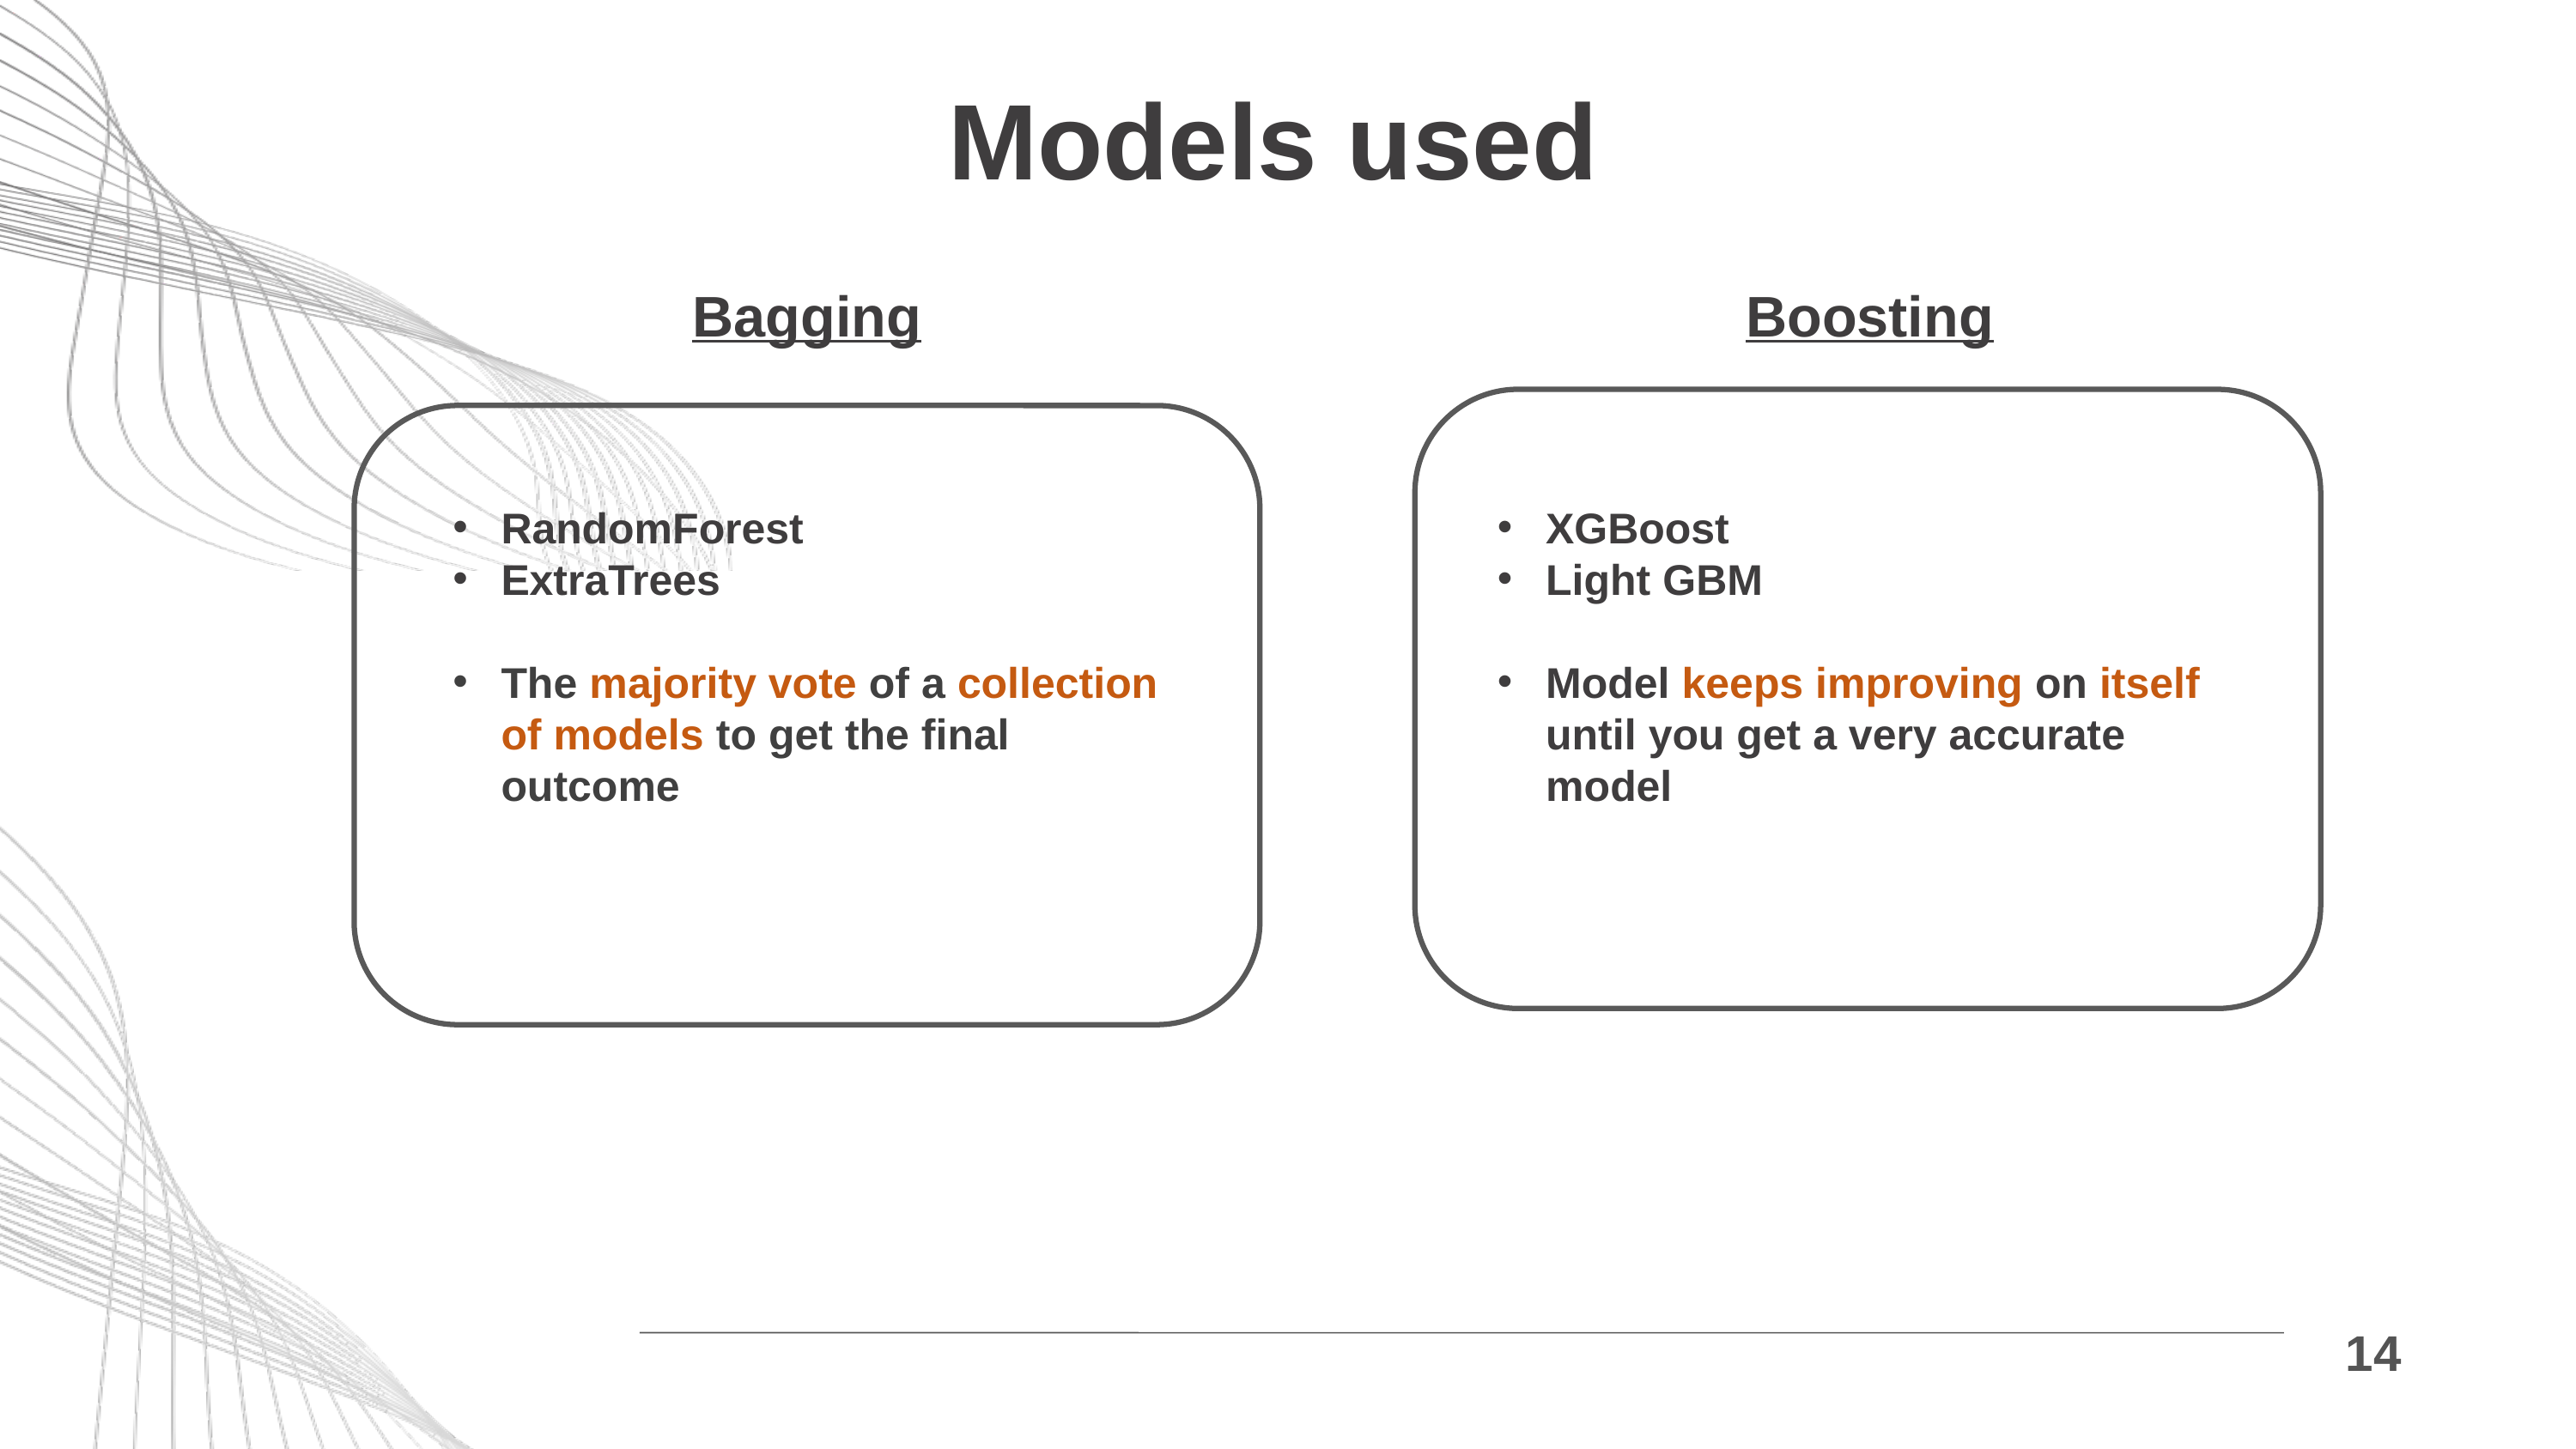

Models used
Bagging
Boosting

XGBoost
Light GBM

Model keeps improving on itself until you get a very accurate model

RandomForest
ExtraTrees

The majority vote of a collection of models to get the final outcome

14